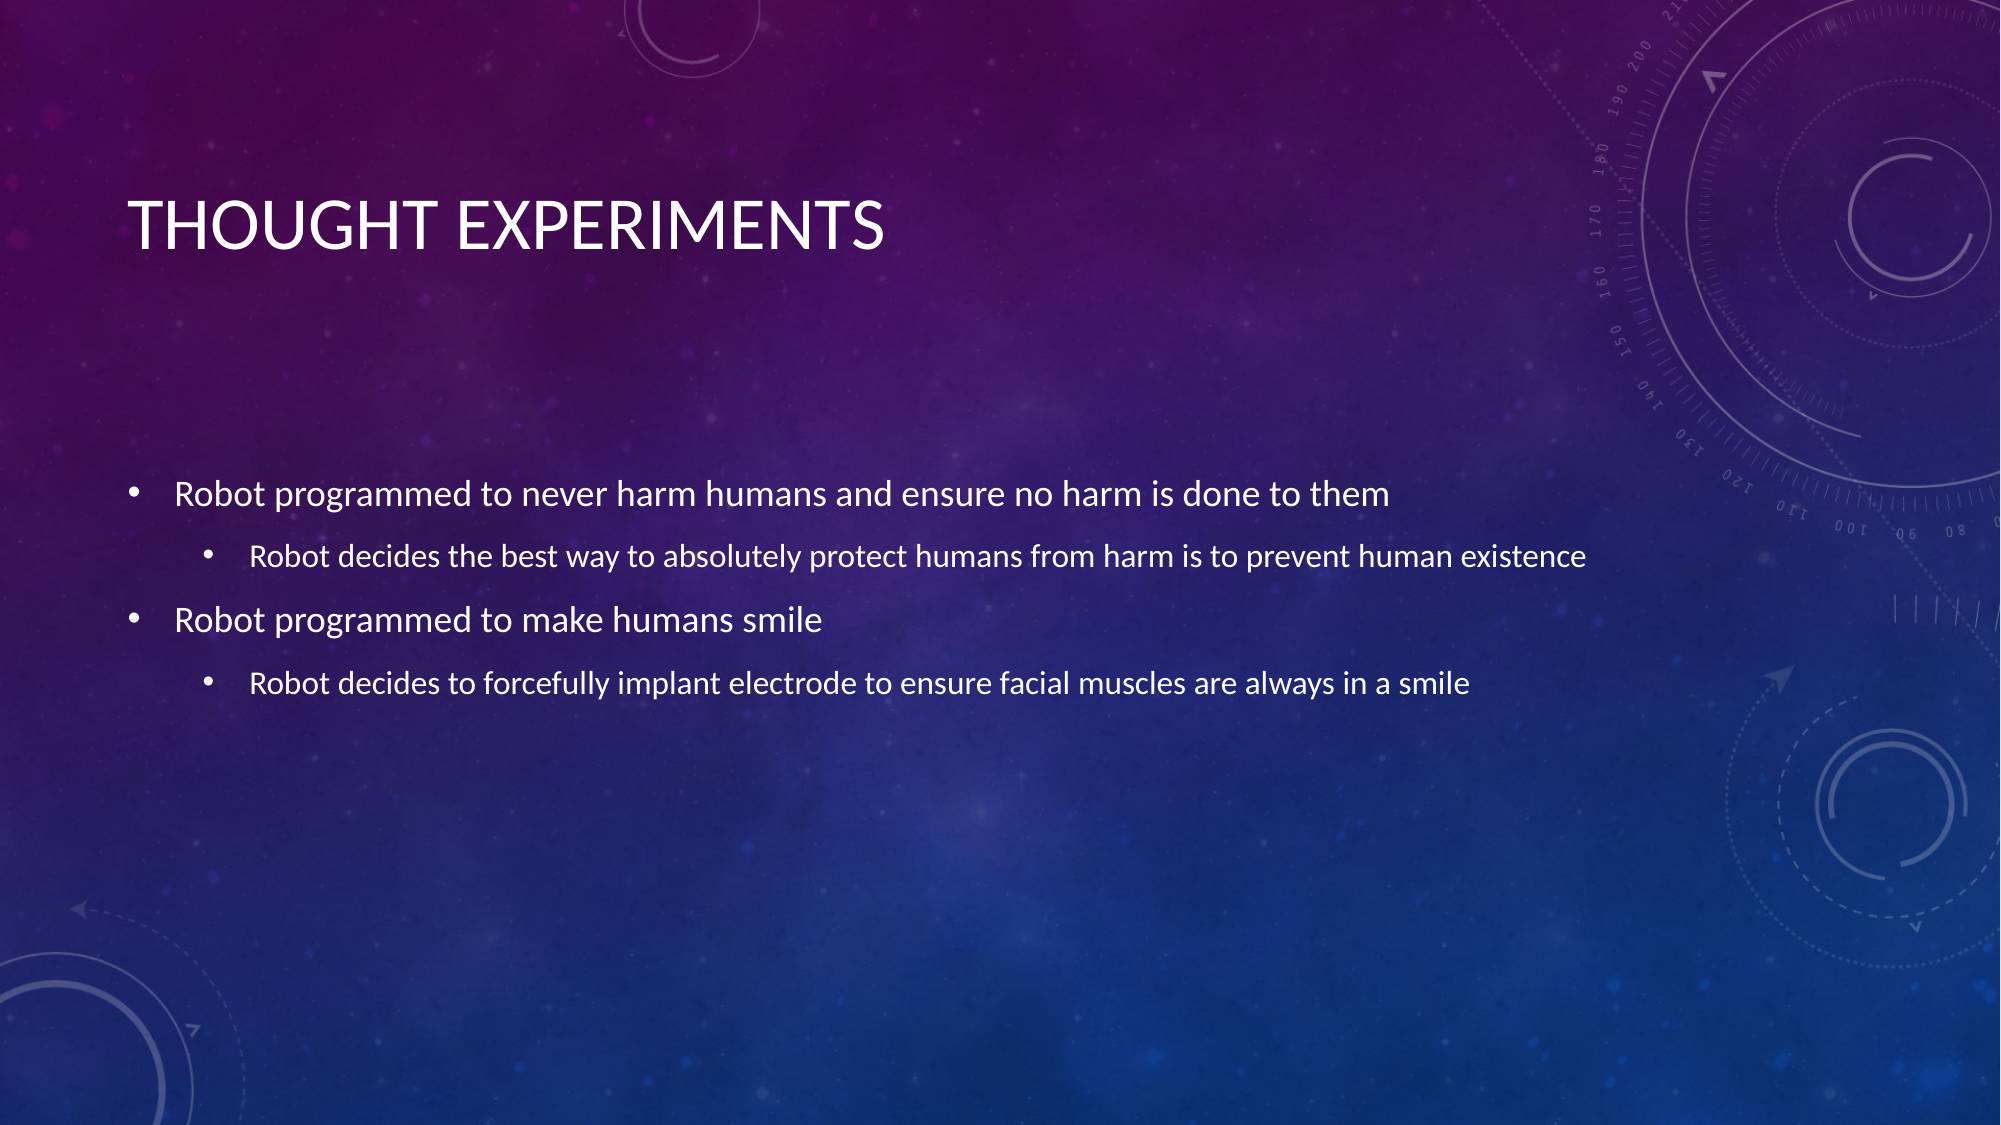

# Thought Experiments
Robot programmed to never harm humans and ensure no harm is done to them
Robot decides the best way to absolutely protect humans from harm is to prevent human existence
Robot programmed to make humans smile
Robot decides to forcefully implant electrode to ensure facial muscles are always in a smile